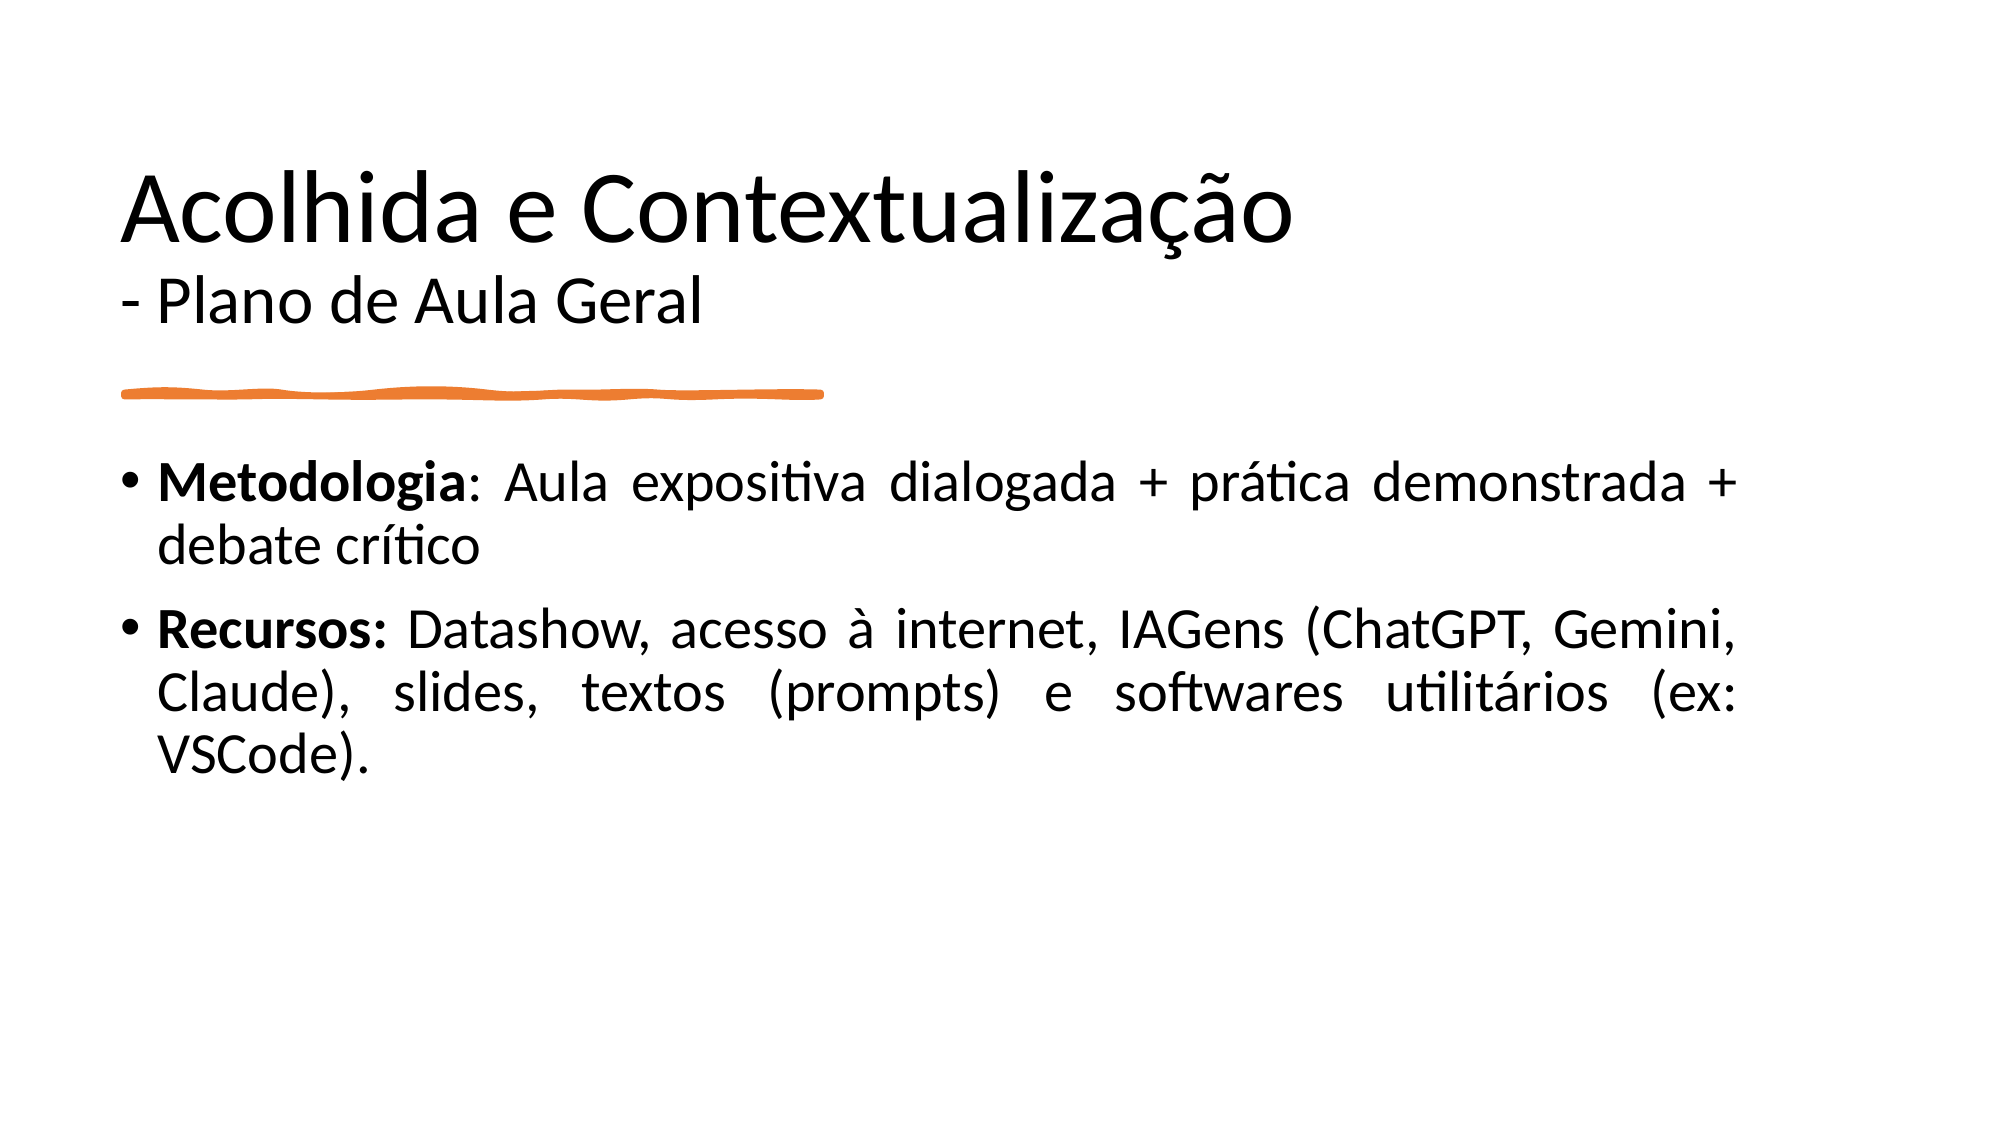

# Acolhida e Contextualização - Plano de Aula Geral

Metodologia: Aula expositiva dialogada + prática demonstrada + debate crítico
Recursos: Datashow, acesso à internet, IAGens (ChatGPT, Gemini, Claude), slides, textos (prompts) e softwares utilitários (ex: VSCode).